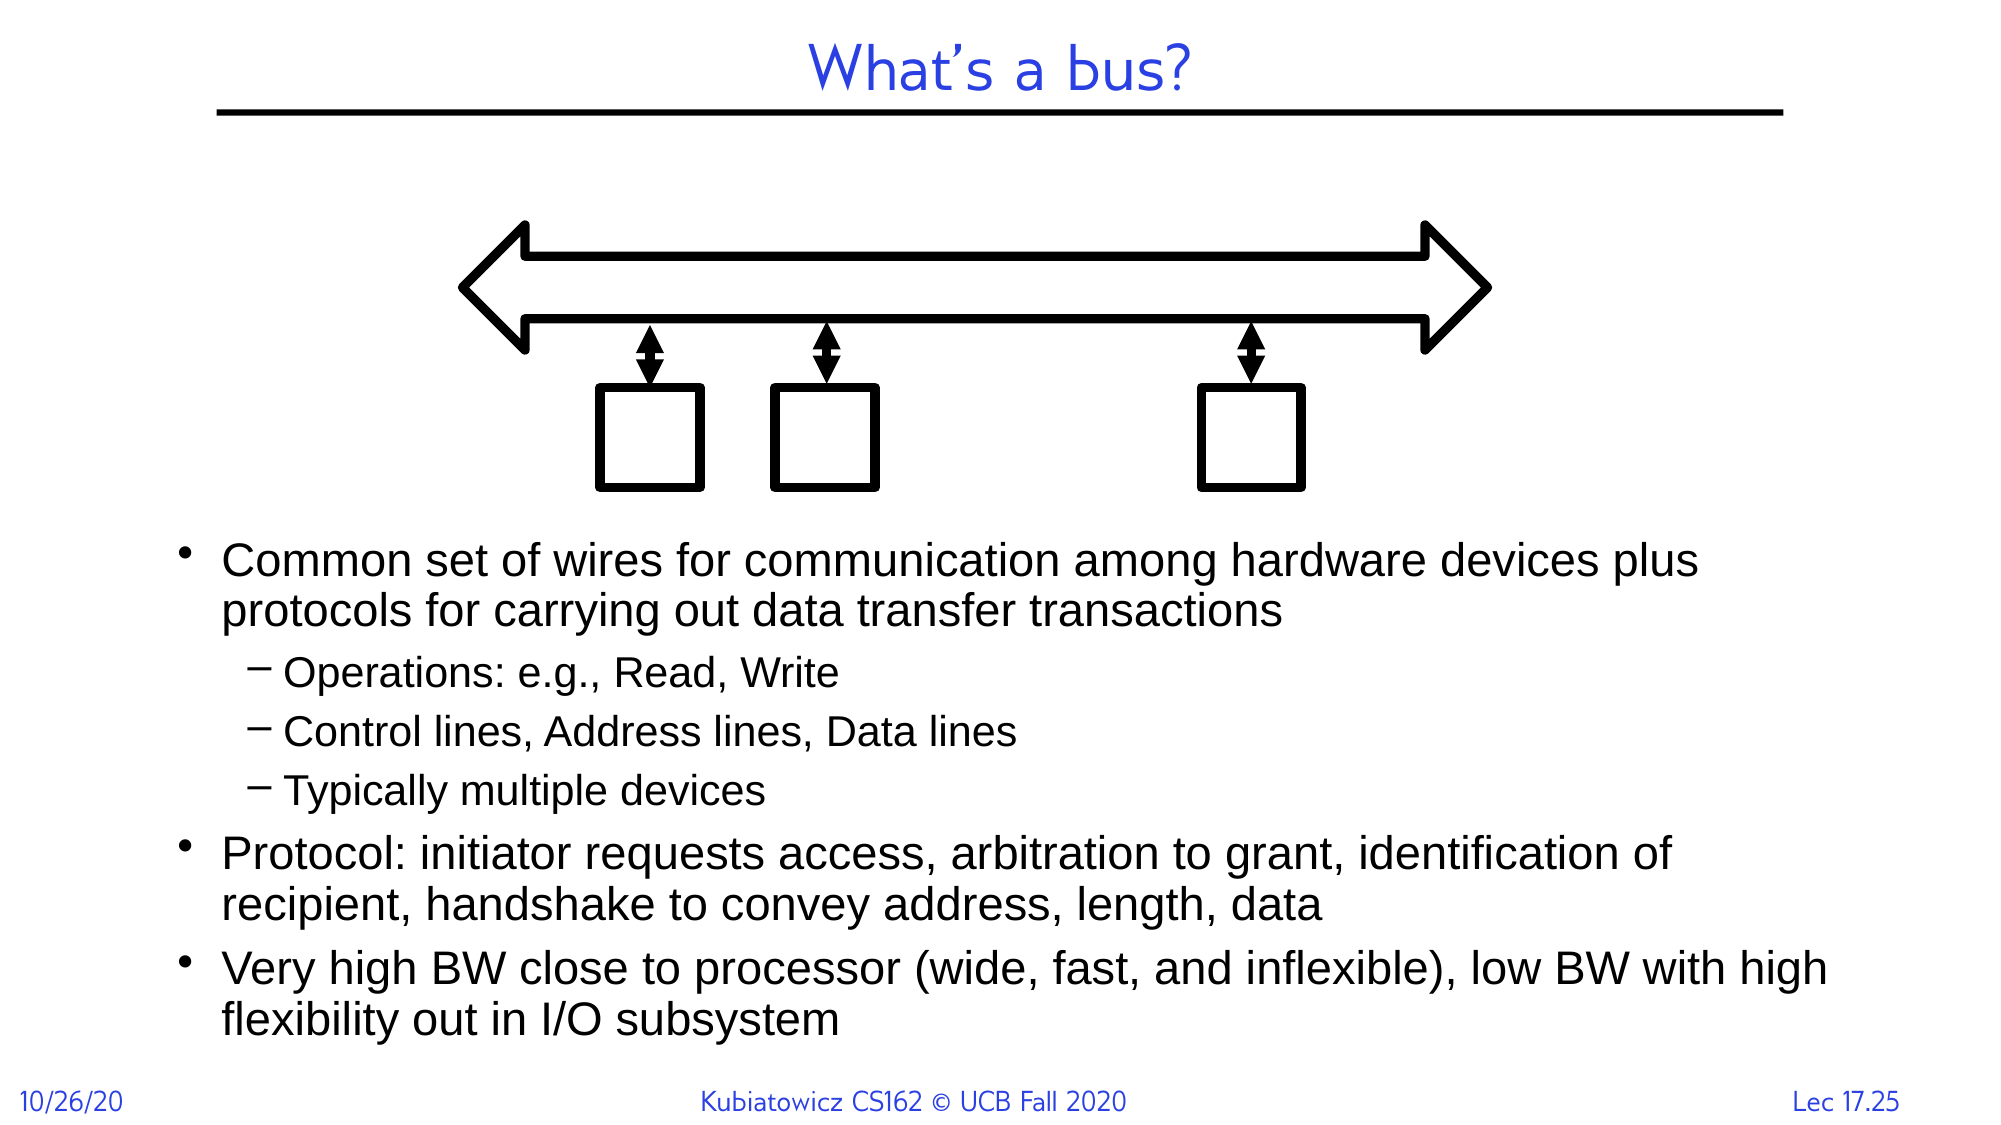

# What’s a bus?

Common set of wires for communication among hardware devices plus protocols for carrying out data transfer transactions
Operations: e.g., Read, Write
Control lines, Address lines, Data lines
Typically multiple devices
Protocol: initiator requests access, arbitration to grant, identification of recipient, handshake to convey address, length, data
Very high BW close to processor (wide, fast, and inflexible), low BW with high flexibility out in I/O subsystem